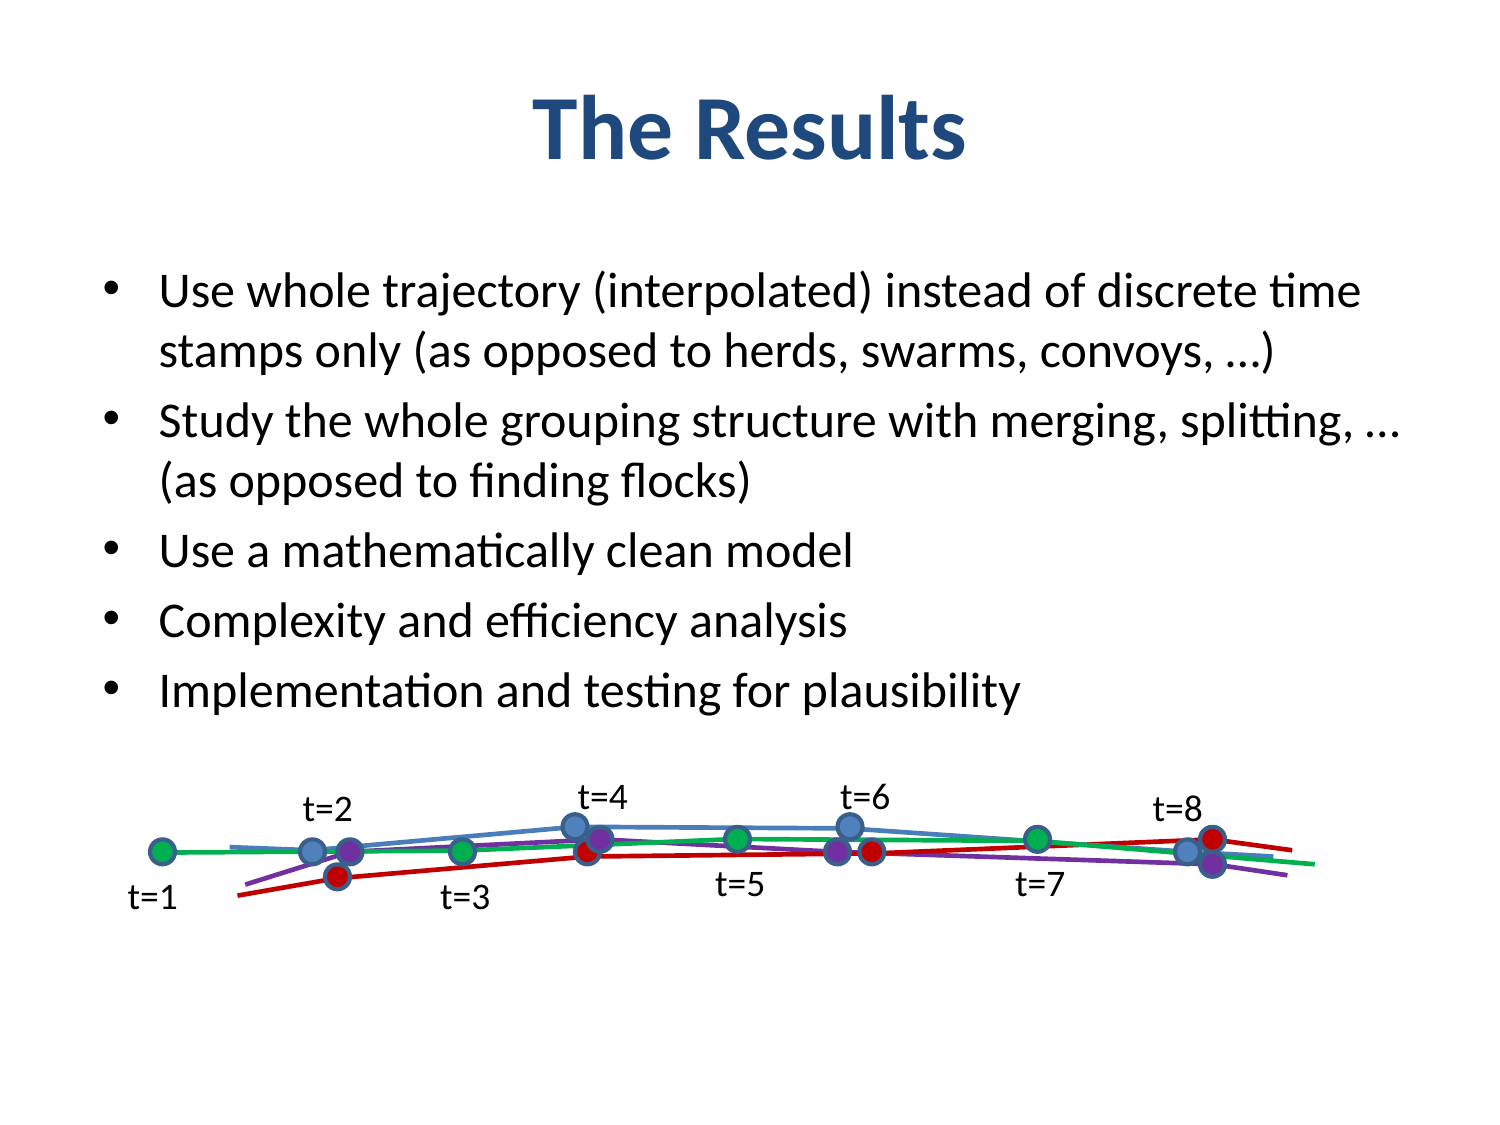

# The Results
Use whole trajectory (interpolated) instead of discrete time stamps only (as opposed to herds, swarms, convoys, …)
Study the whole grouping structure with merging, splitting, … (as opposed to finding flocks)
Use a mathematically clean model
Complexity and efficiency analysis
Implementation and testing for plausibility
t=4
t=6
t=2
t=8

t=5
t=7

t=1

t=3